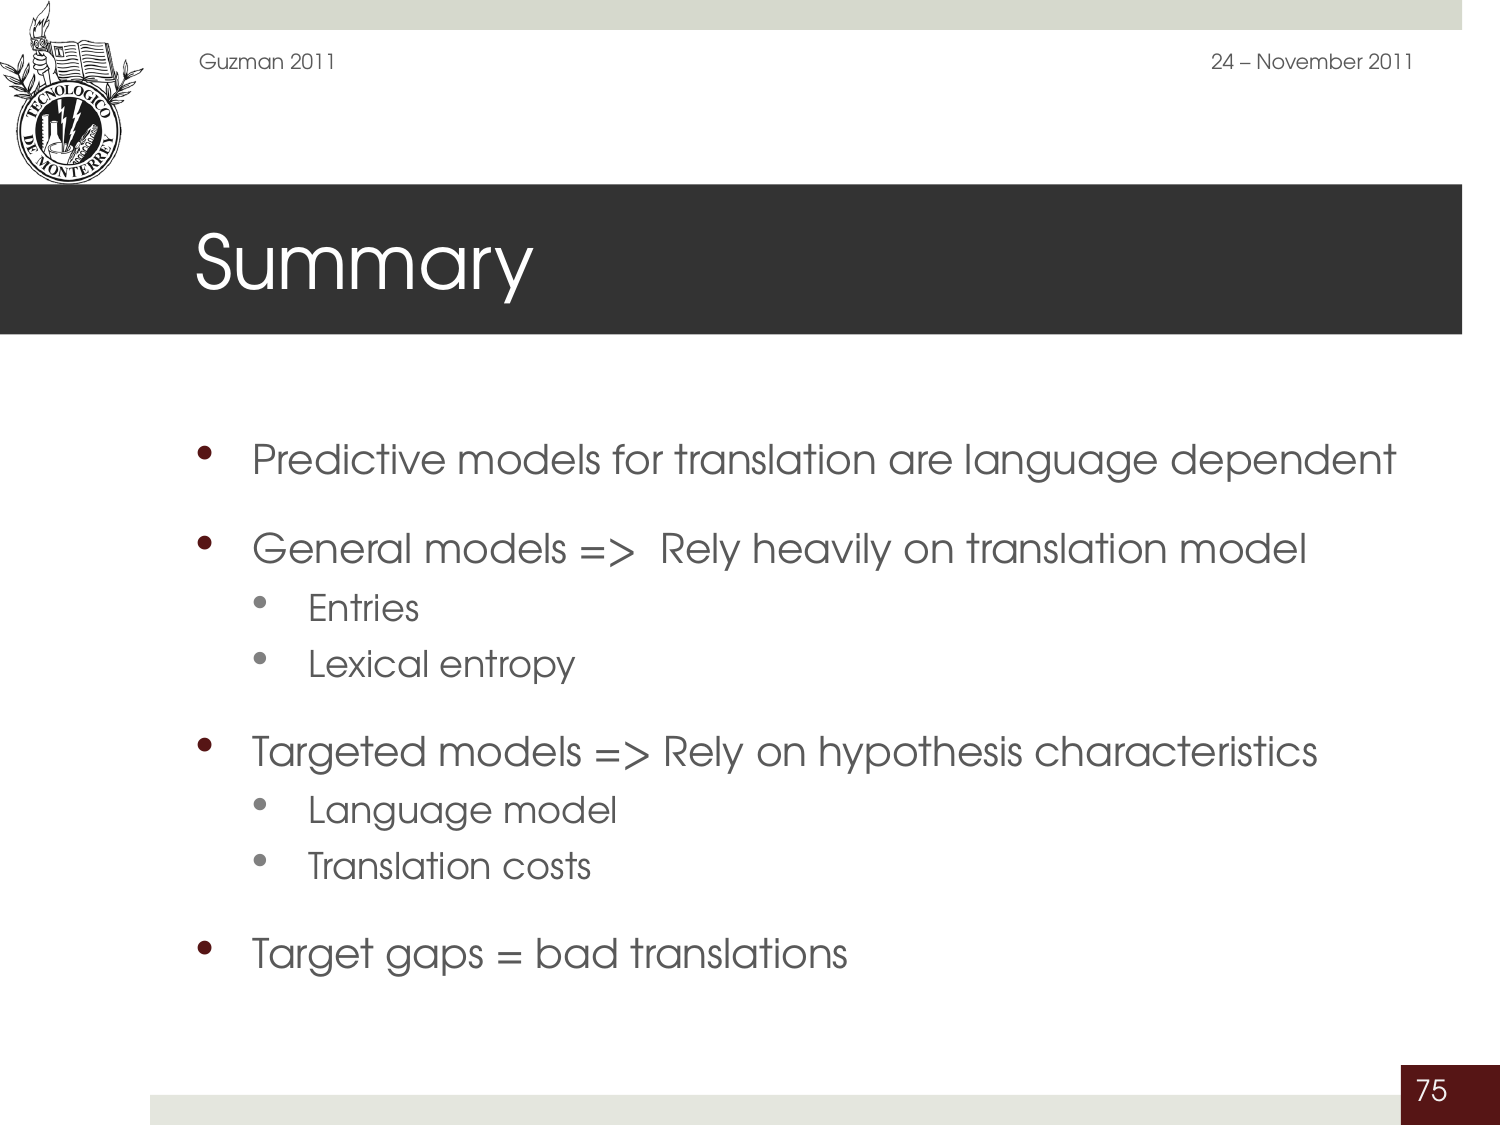

Guzman 2011
24 – November 2011
# Summary
Predictive models for translation are language dependent
General models =>  Rely heavily on translation model
Entries
Lexical entropy
Targeted models => Rely on hypothesis characteristics
Language model
Translation costs
Target gaps = bad translations